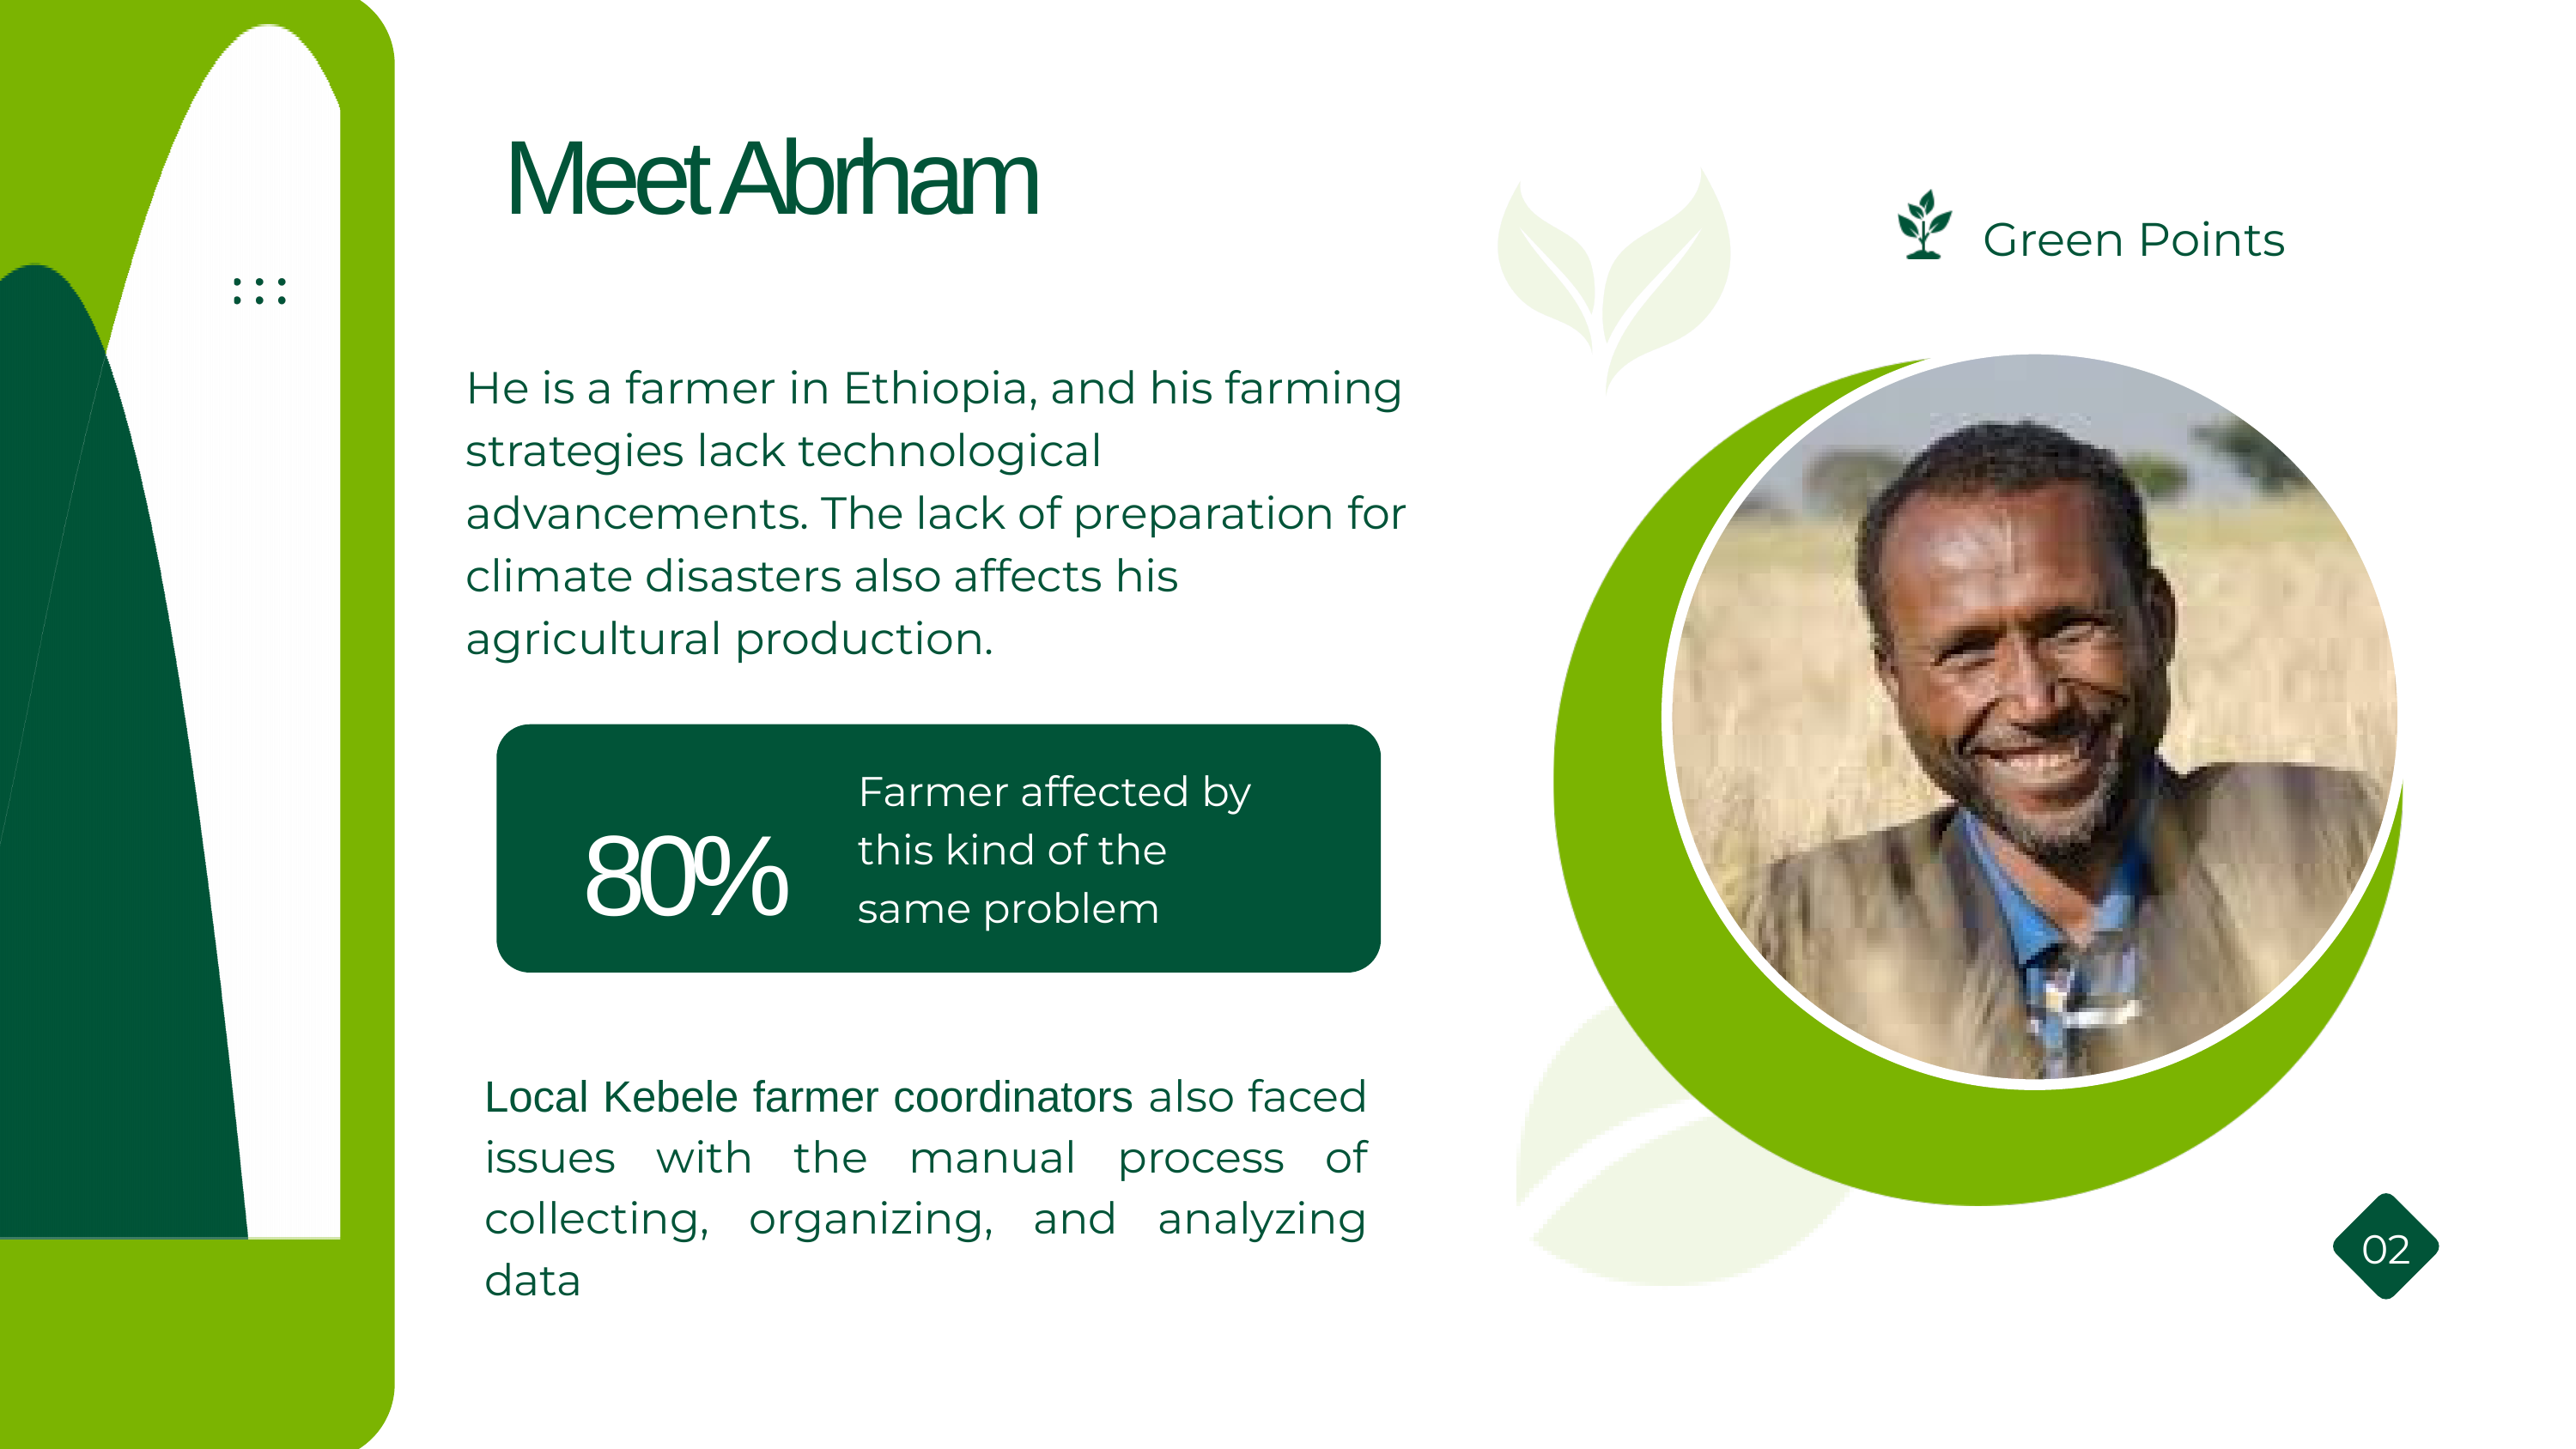

Meet Abrham

Green Points

He is a farmer in Ethiopia, and his farming strategies lack technological advancements. The lack of preparation for climate disasters also affects his agricultural production.

Farmer affected by this kind of the same problem
80%

Local Kebele farmer coordinators also faced issues with the manual process of collecting, organizing, and analyzing data

02